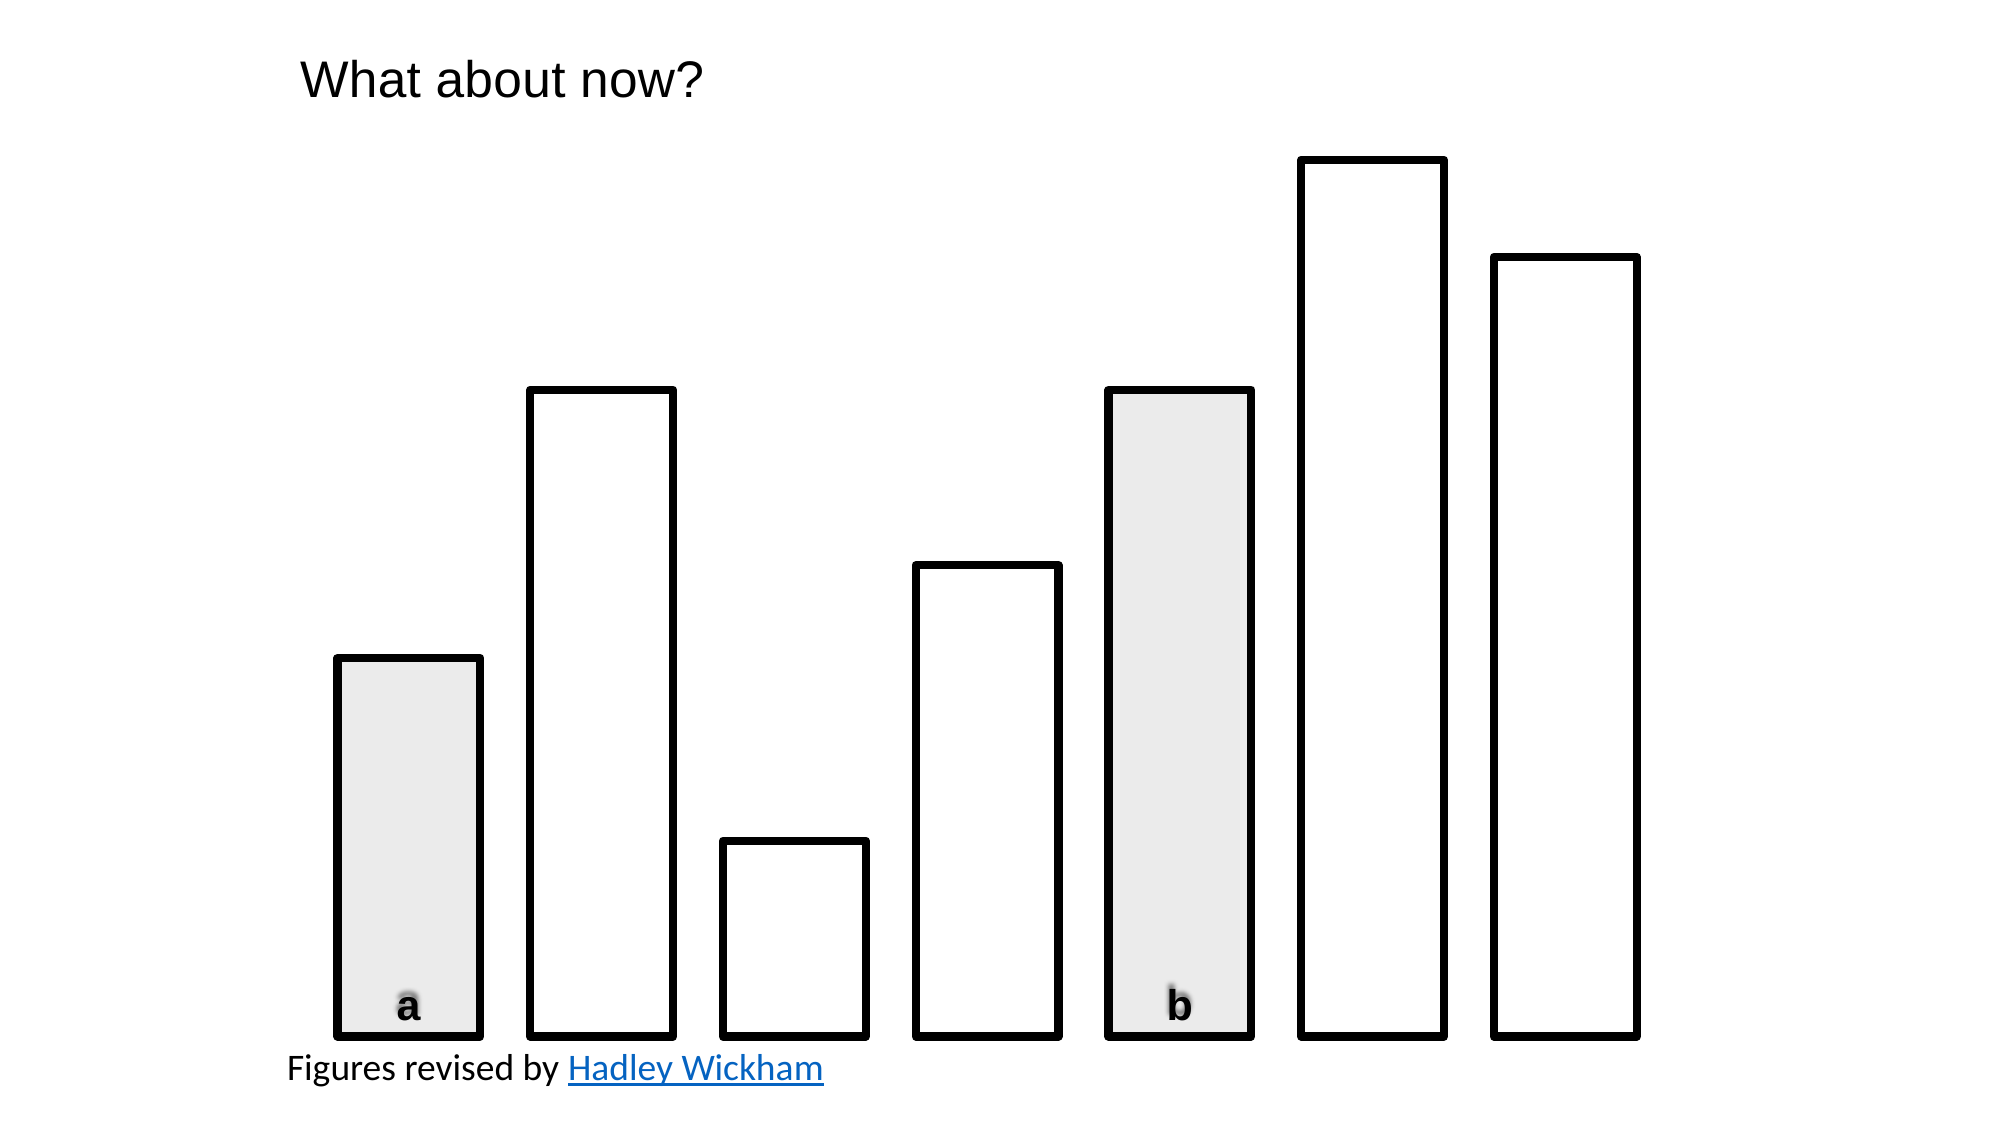

What about now?

a
b

Figures revised by Hadley Wickham